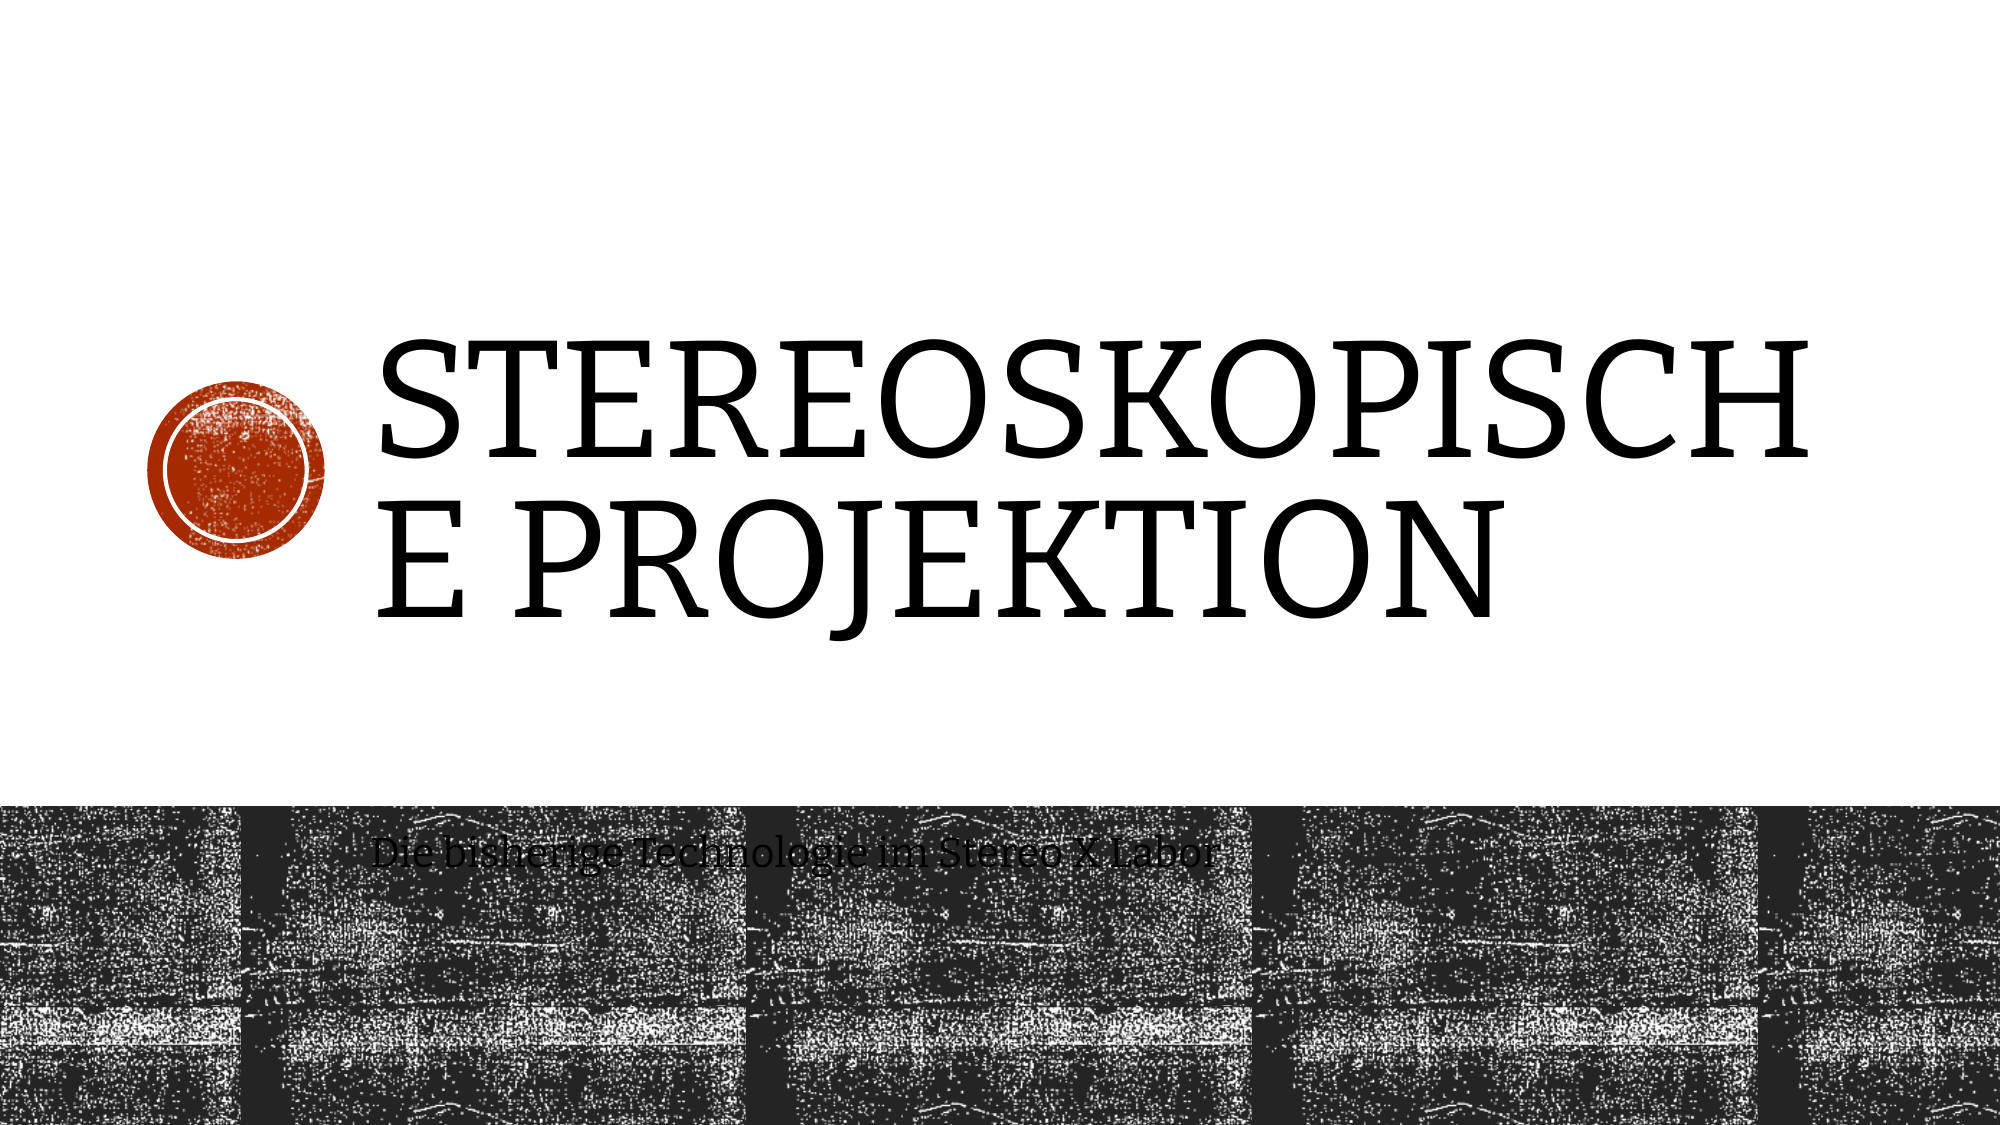

# Stereoskopische projektion
Die bisherige Technologie im Stereo X Labor